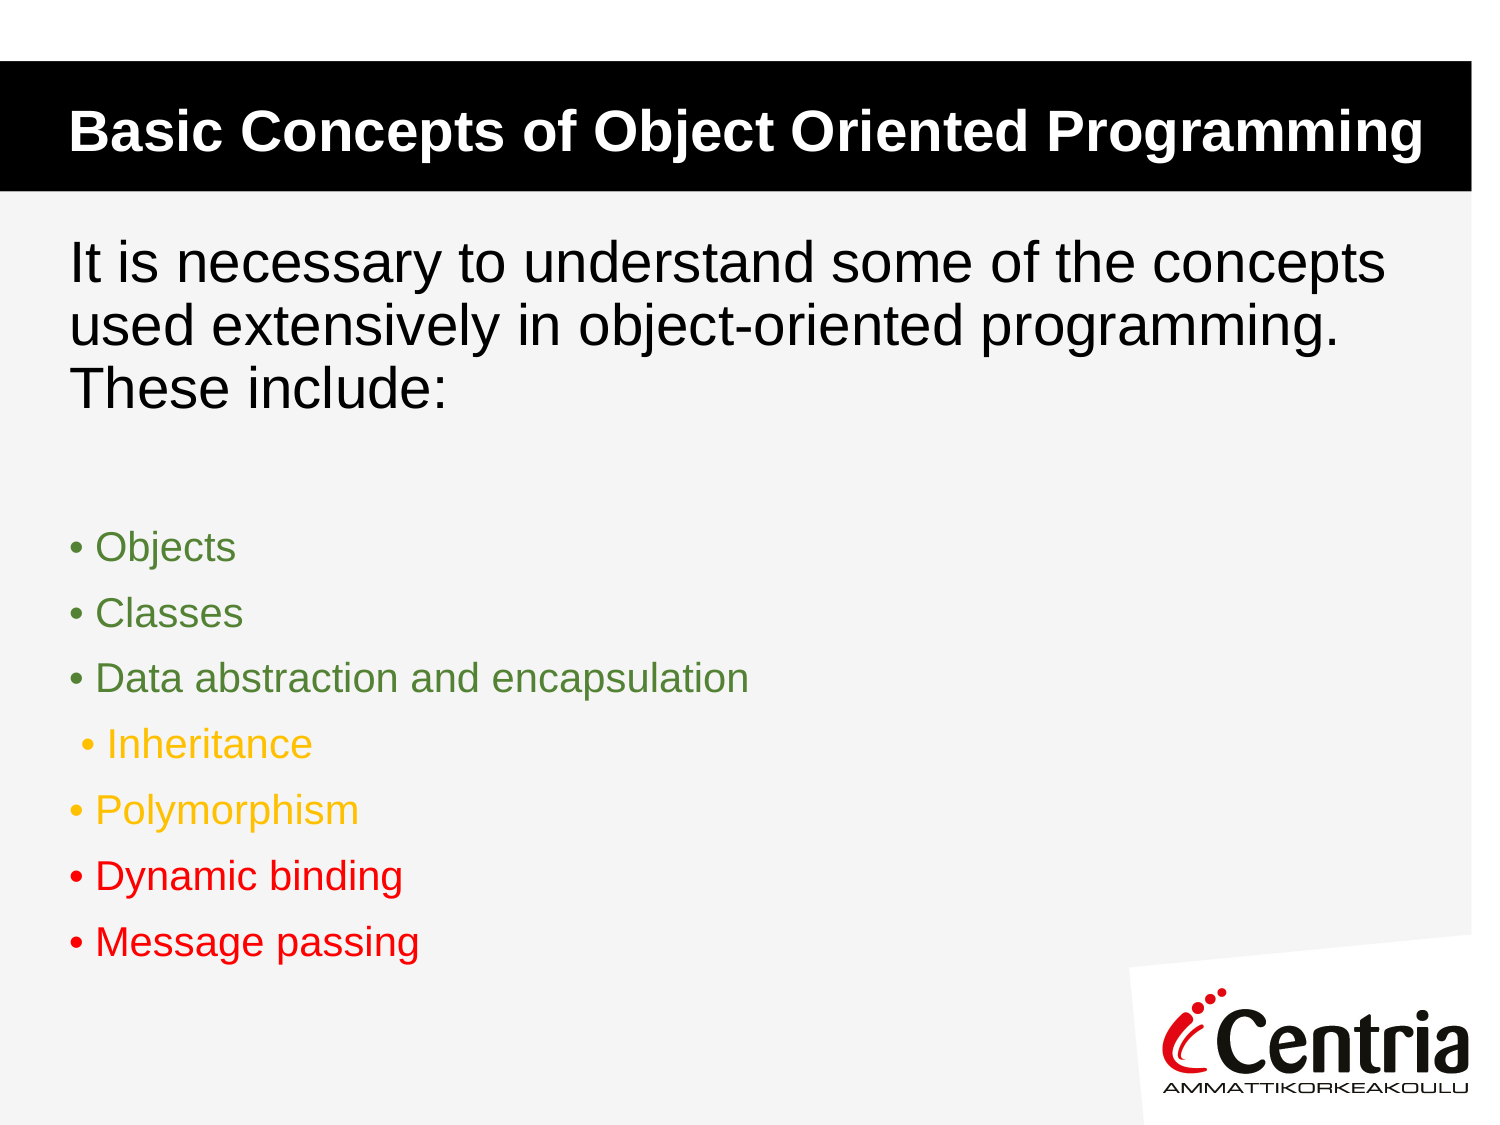

Basic Concepts of Object Oriented Programming
It is necessary to understand some of the concepts used extensively in object-oriented programming. These include:

• Objects
• Classes
• Data abstraction and encapsulation
 • Inheritance
• Polymorphism
• Dynamic binding
• Message passing